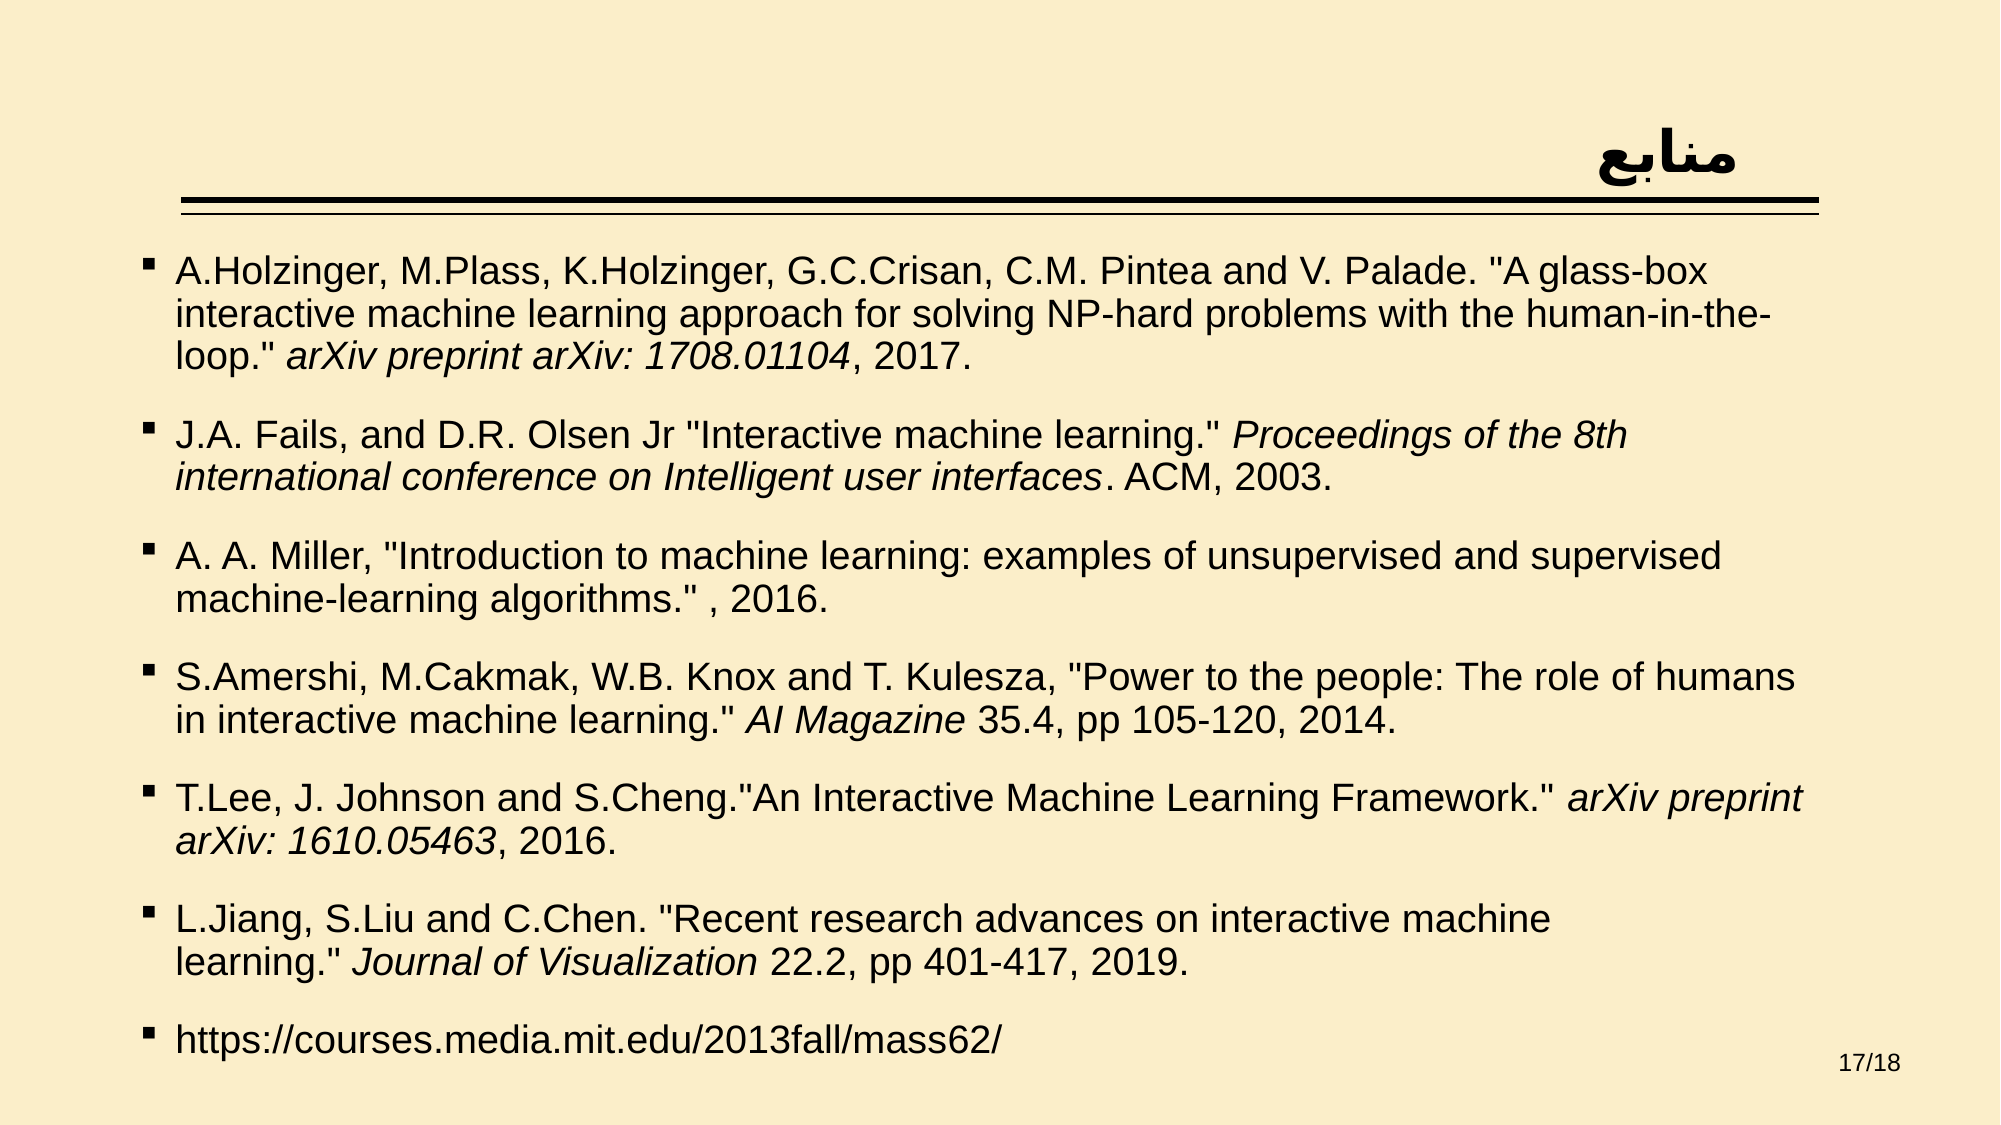

# منابع
A.Holzinger, M.Plass, K.Holzinger, G.C.Crisan, C.M. Pintea and V. Palade. "A glass-box interactive machine learning approach for solving NP-hard problems with the human-in-the-loop." arXiv preprint arXiv: 1708.01104, 2017.
J.A. Fails, and D.R. Olsen Jr "Interactive machine learning." Proceedings of the 8th international conference on Intelligent user interfaces. ACM, 2003.
A. A. Miller, "Introduction to machine learning: examples of unsupervised and supervised machine-learning algorithms." , 2016.
S.Amershi, M.Cakmak, W.B. Knox and T. Kulesza, "Power to the people: The role of humans in interactive machine learning." AI Magazine 35.4, pp 105-120, 2014.
T.Lee, J. Johnson and S.Cheng."An Interactive Machine Learning Framework." arXiv preprint arXiv: 1610.05463, 2016.
L.Jiang, S.Liu and C.Chen. "Recent research advances on interactive machine learning." Journal of Visualization 22.2, pp 401-417, 2019.
https://courses.media.mit.edu/2013fall/mass62/

17/18